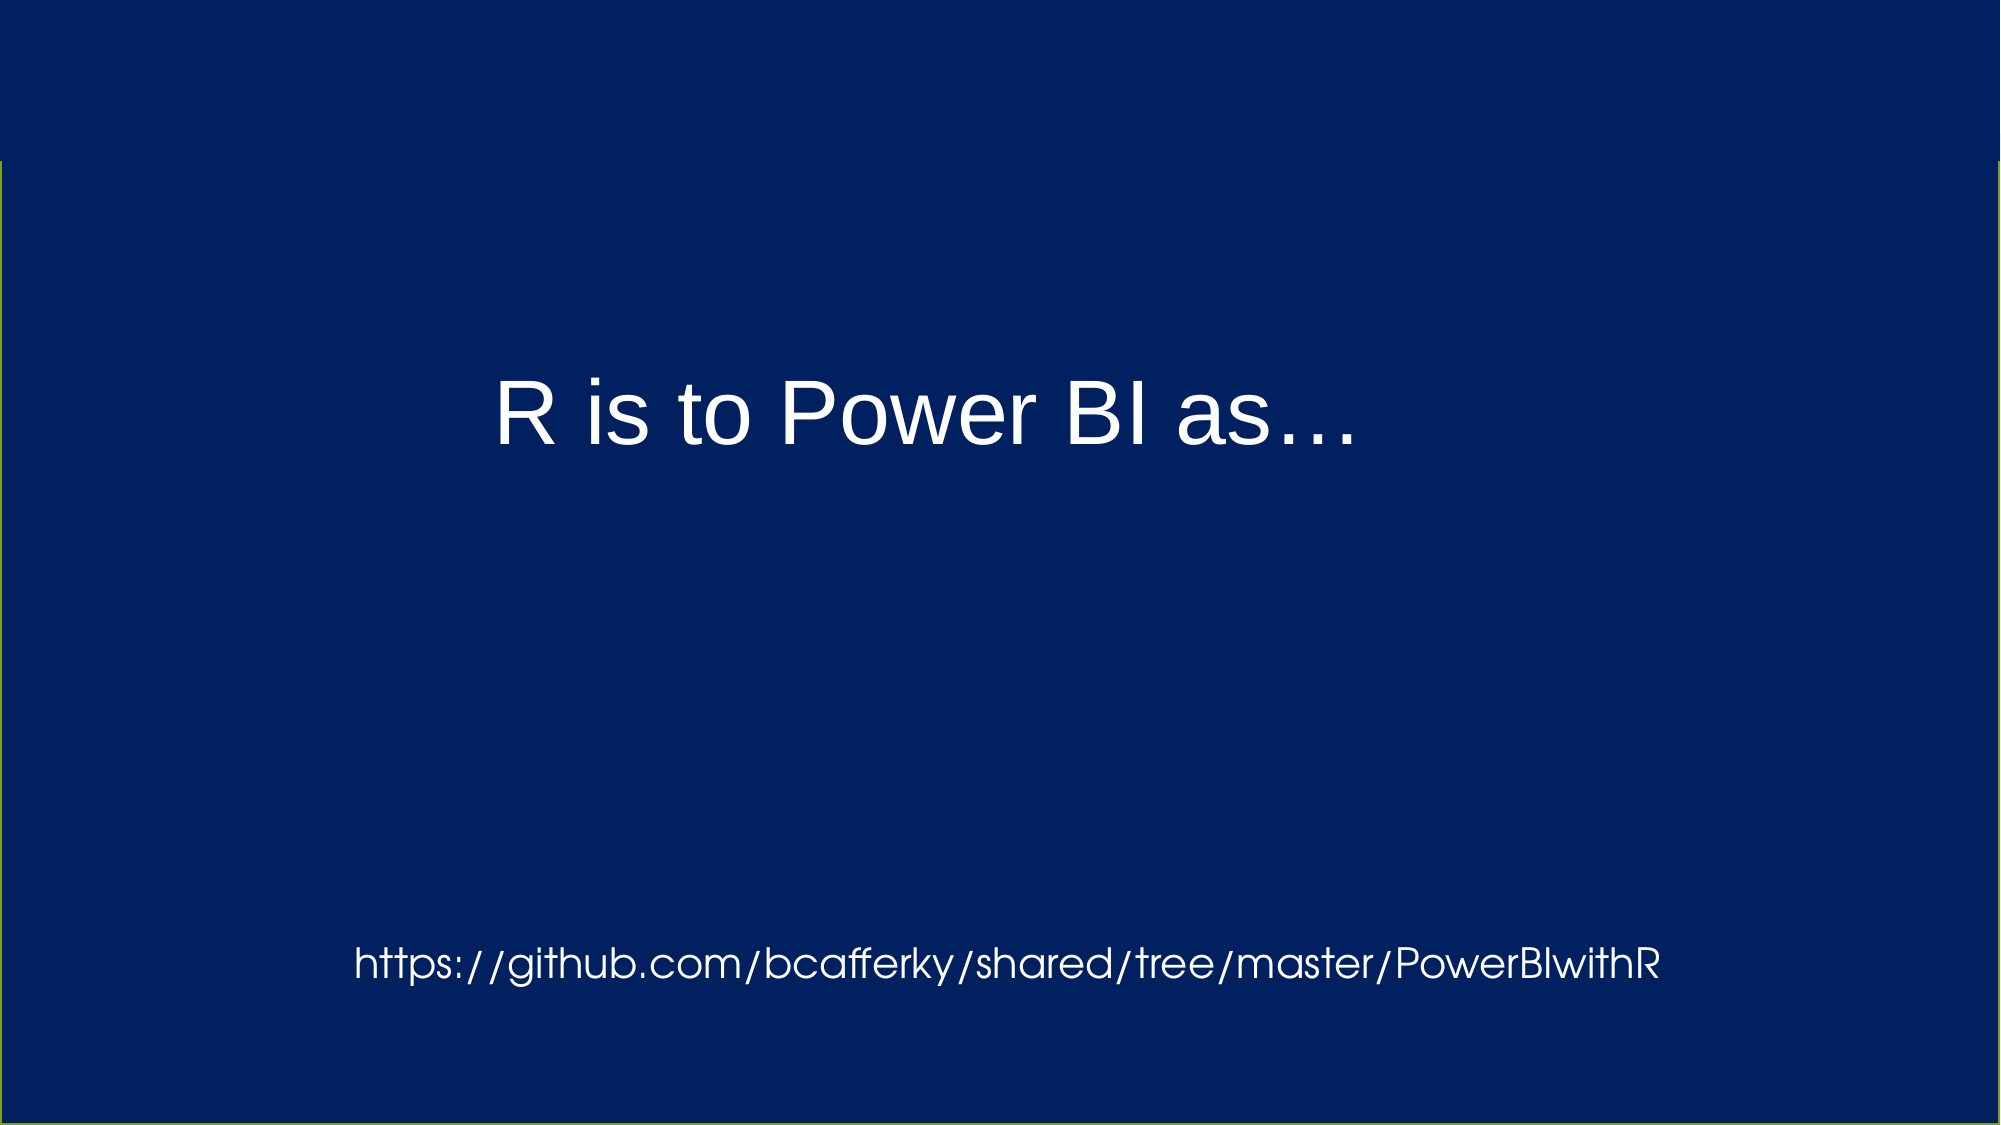

R is to Power BI as…
https://github.com/bcafferky/shared/tree/master/PowerBIwithR